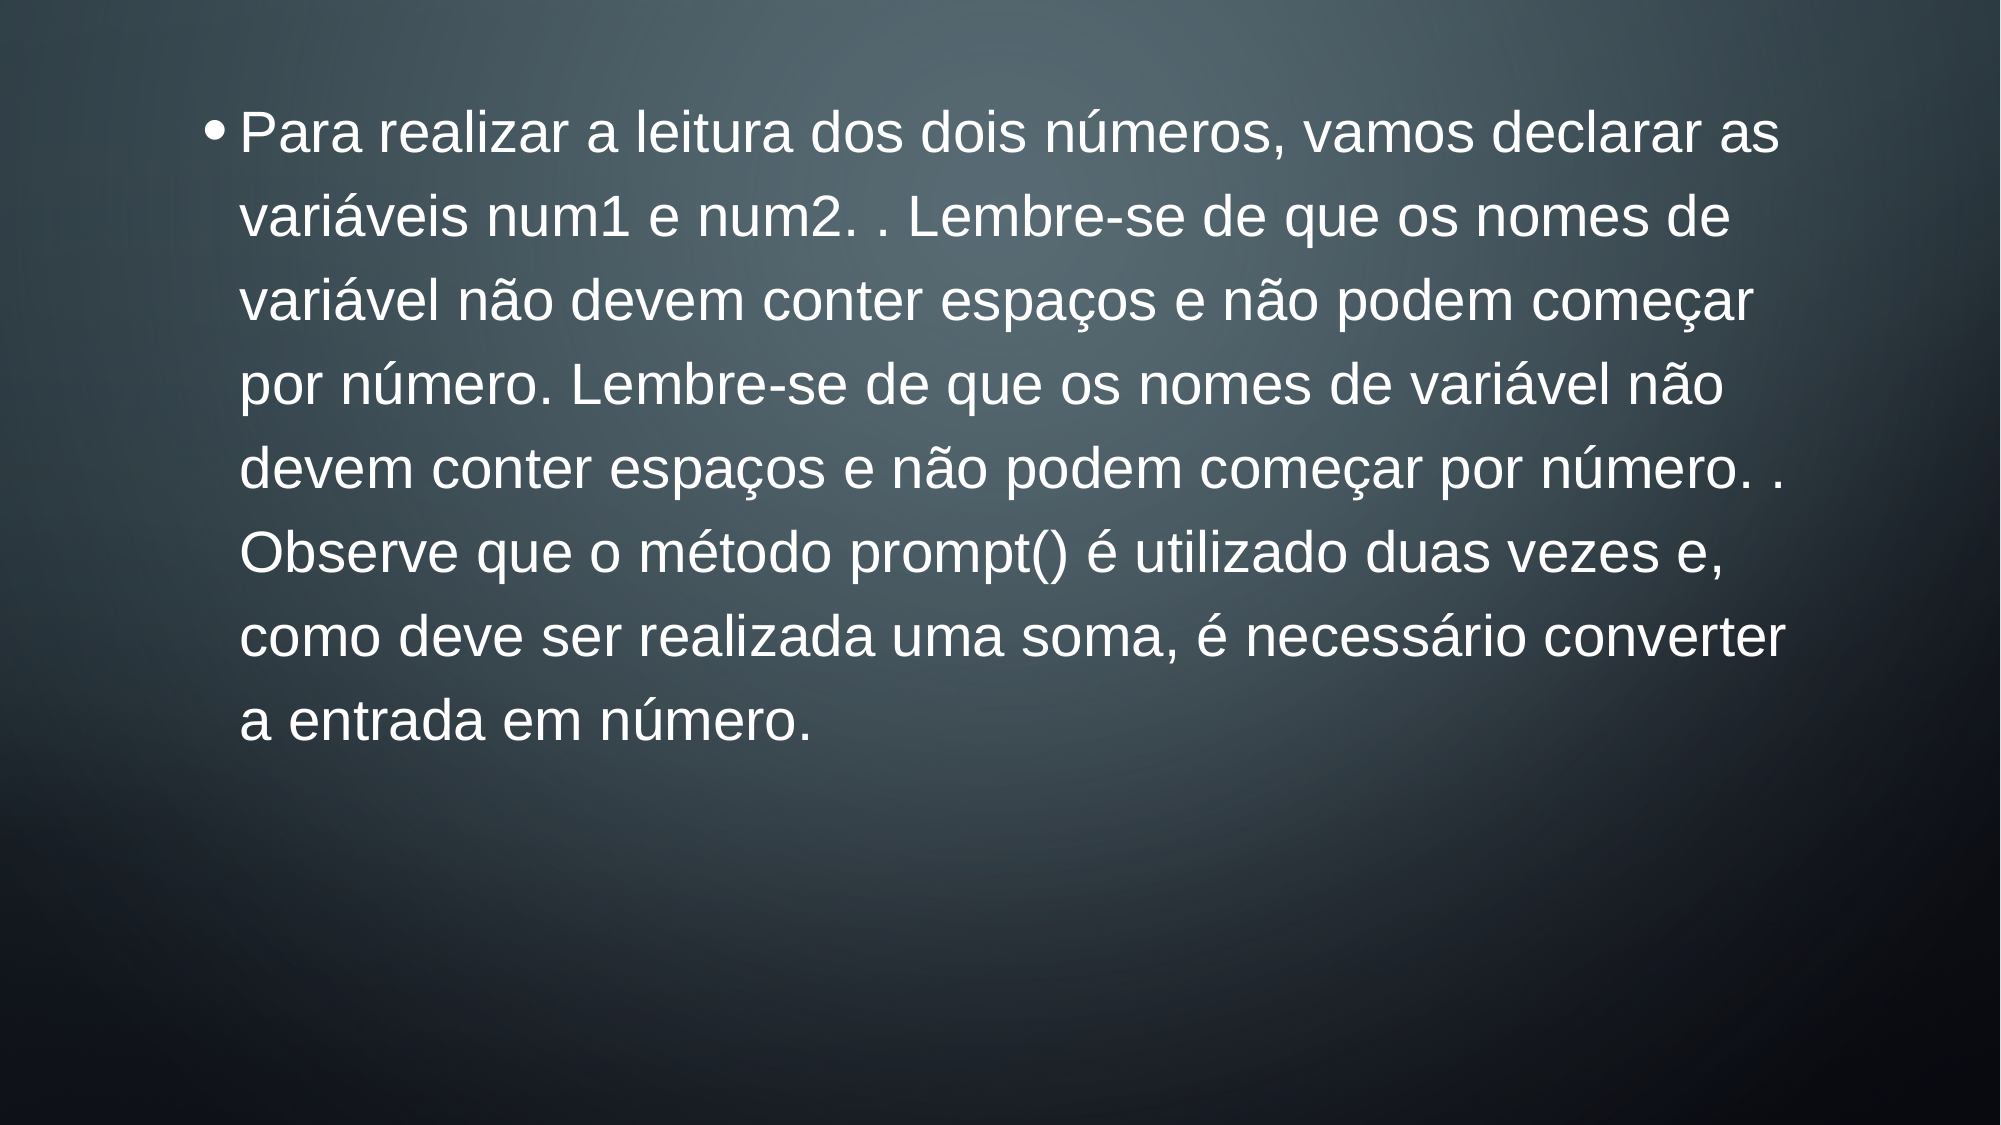

Para realizar a leitura dos dois números, vamos declarar as variáveis num1 e num2. . Lembre-se de que os nomes de variável não devem conter espaços e não podem começar por número. Lembre-se de que os nomes de variável não devem conter espaços e não podem começar por número. . Observe que o método prompt() é utilizado duas vezes e, como deve ser realizada uma soma, é necessário converter a entrada em número.